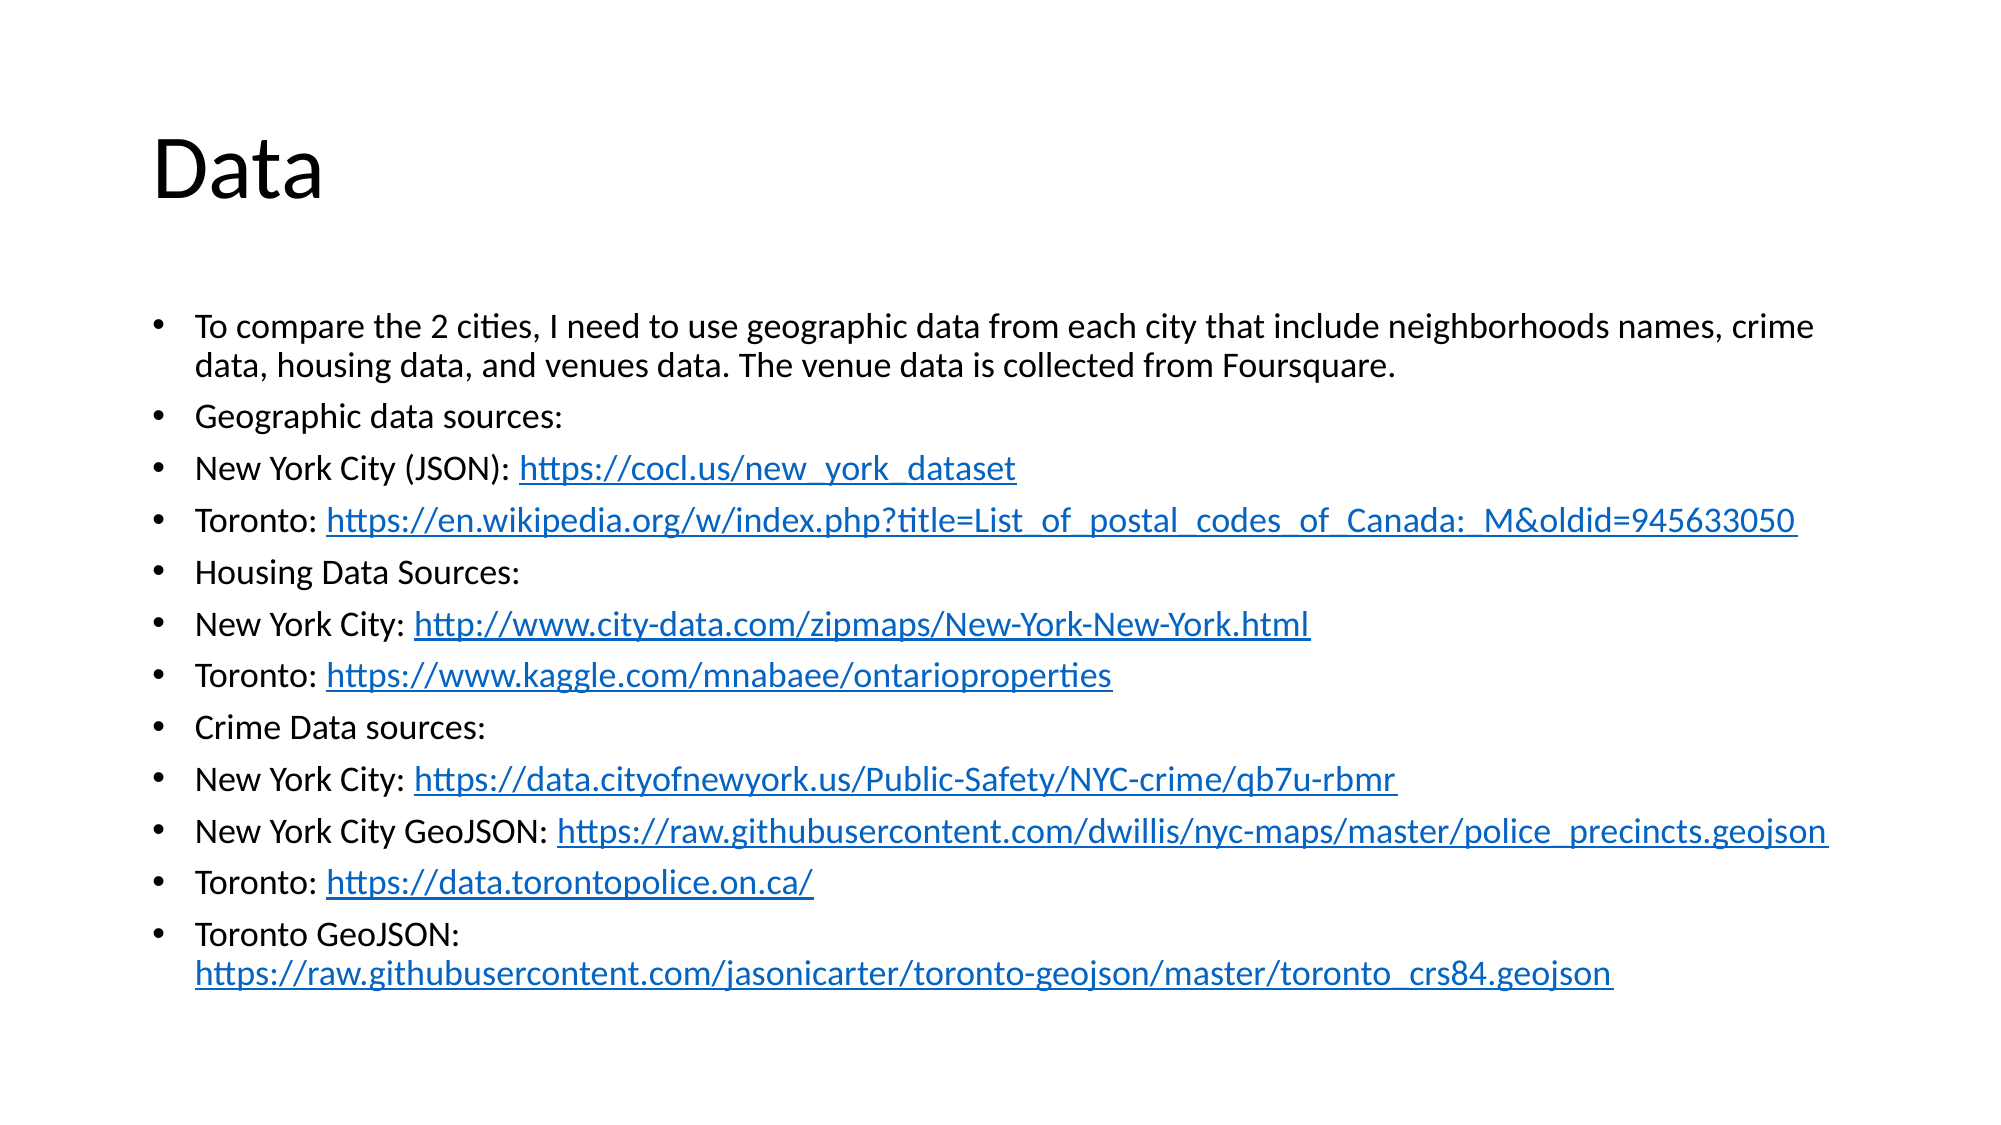

# Data
To compare the 2 cities, I need to use geographic data from each city that include neighborhoods names, crime data, housing data, and venues data. The venue data is collected from Foursquare.
Geographic data sources:
New York City (JSON): https://cocl.us/new_york_dataset
Toronto: https://en.wikipedia.org/w/index.php?title=List_of_postal_codes_of_Canada:_M&oldid=945633050
Housing Data Sources:
New York City: http://www.city-data.com/zipmaps/New-York-New-York.html
Toronto: https://www.kaggle.com/mnabaee/ontarioproperties
Crime Data sources:
New York City: https://data.cityofnewyork.us/Public-Safety/NYC-crime/qb7u-rbmr
New York City GeoJSON: https://raw.githubusercontent.com/dwillis/nyc-maps/master/police_precincts.geojson
Toronto: https://data.torontopolice.on.ca/
Toronto GeoJSON: https://raw.githubusercontent.com/jasonicarter/toronto-geojson/master/toronto_crs84.geojson